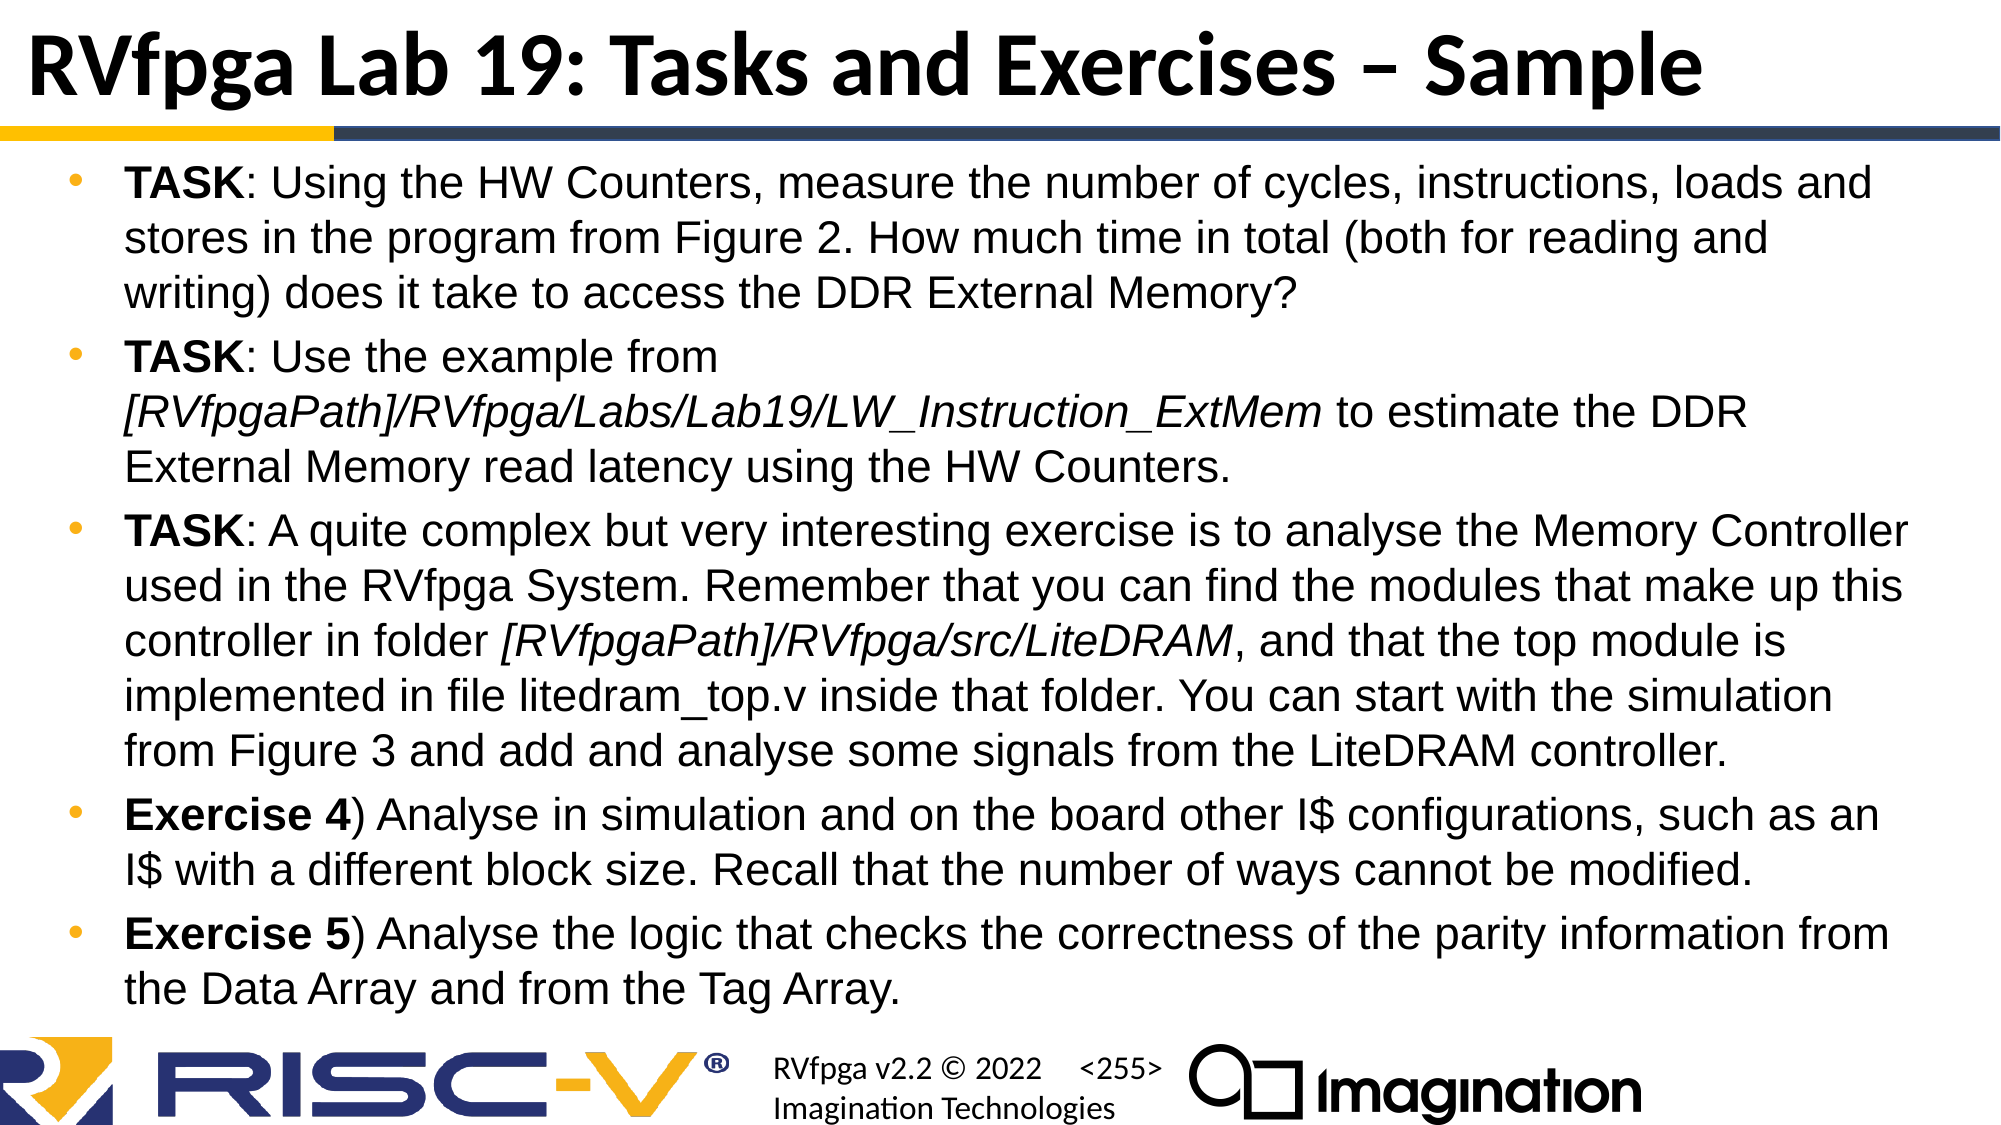

# RVfpga Lab 19: Tasks and Exercises – Sample
TASK: Using the HW Counters, measure the number of cycles, instructions, loads and stores in the program from Figure 2. How much time in total (both for reading and writing) does it take to access the DDR External Memory?
TASK: Use the example from [RVfpgaPath]/RVfpga/Labs/Lab19/LW_Instruction_ExtMem to estimate the DDR External Memory read latency using the HW Counters.
TASK: A quite complex but very interesting exercise is to analyse the Memory Controller used in the RVfpga System. Remember that you can find the modules that make up this controller in folder [RVfpgaPath]/RVfpga/src/LiteDRAM, and that the top module is implemented in file litedram_top.v inside that folder. You can start with the simulation from Figure 3 and add and analyse some signals from the LiteDRAM controller.
Exercise 4) Analyse in simulation and on the board other I$ configurations, such as an I$ with a different block size. Recall that the number of ways cannot be modified.
Exercise 5) Analyse the logic that checks the correctness of the parity information from the Data Array and from the Tag Array.